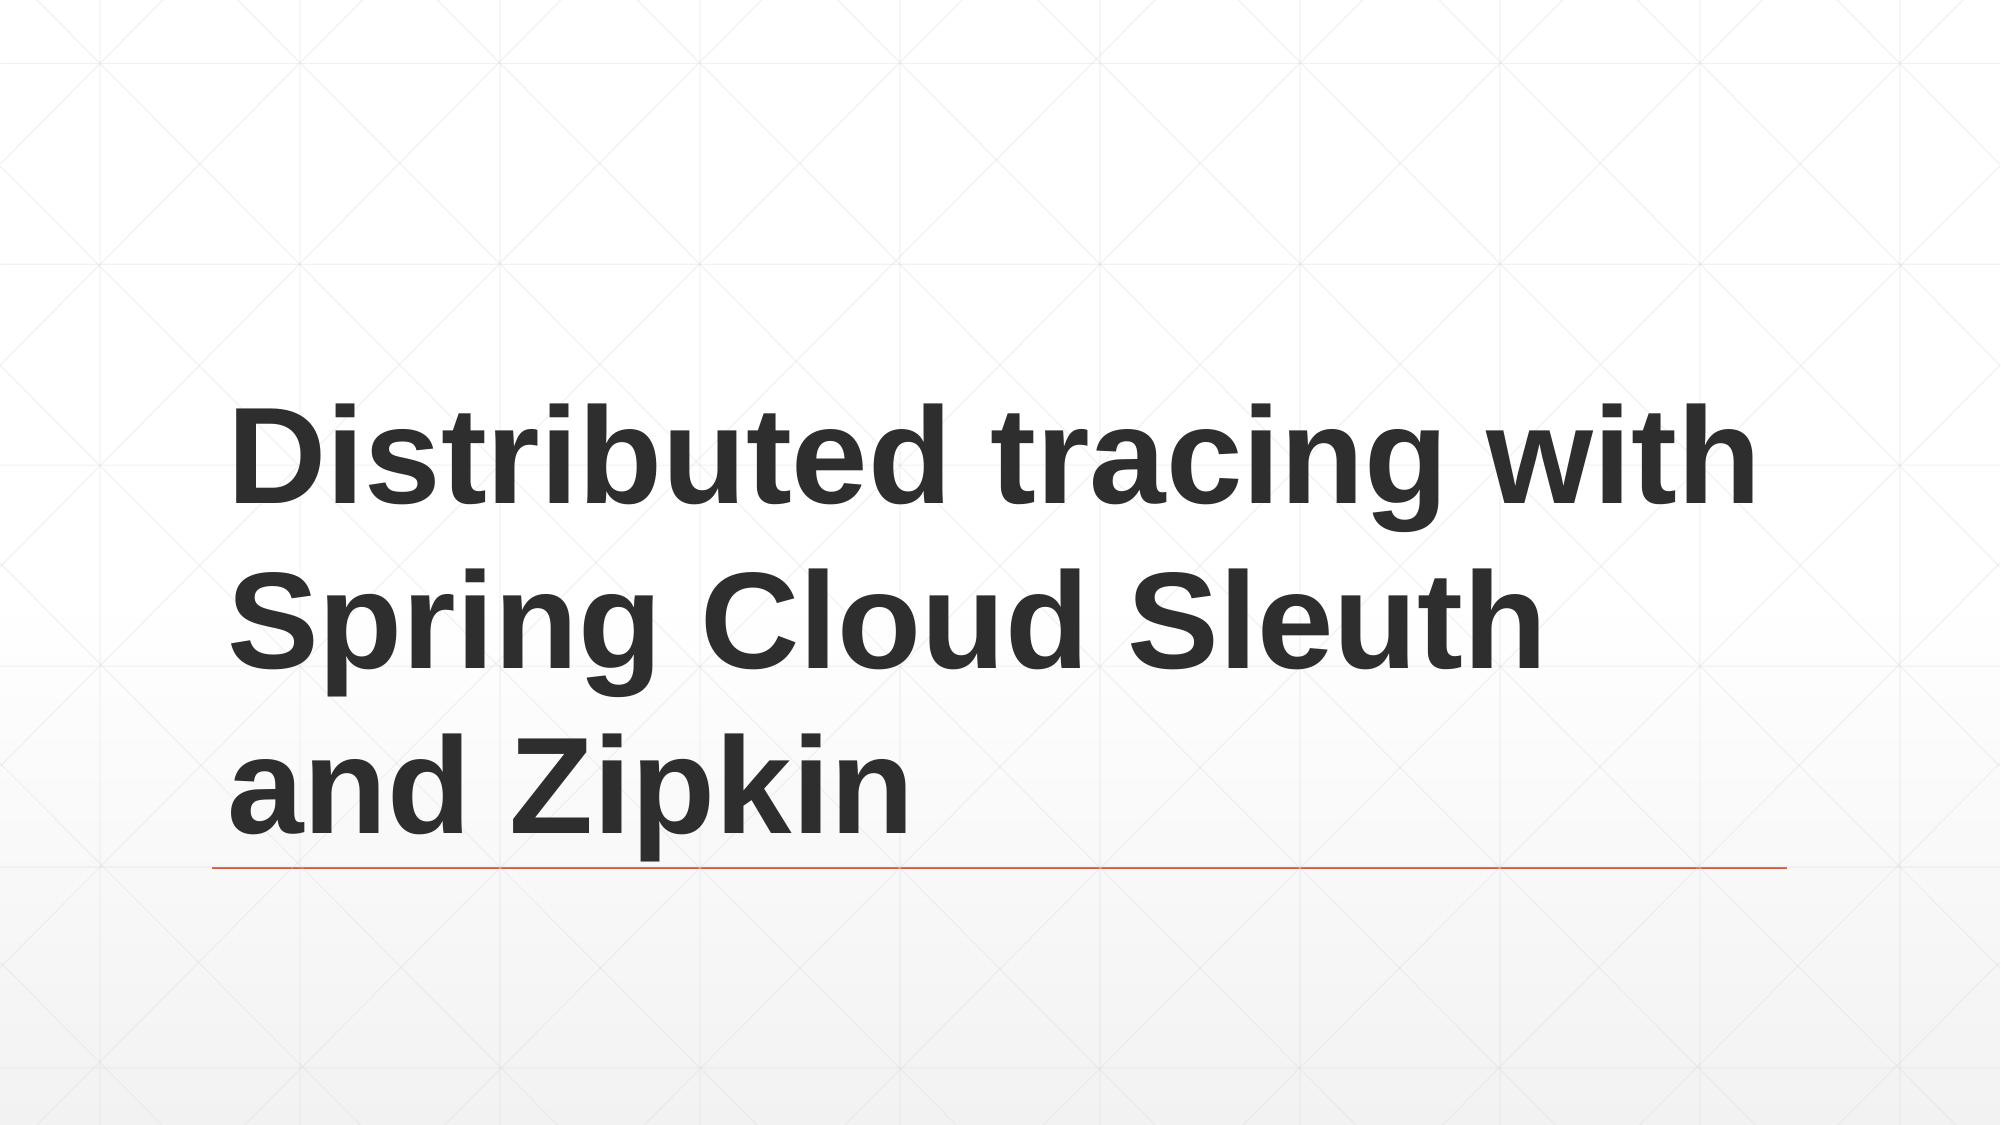

# Distributed tracing with Spring Cloud Sleuth and Zipkin